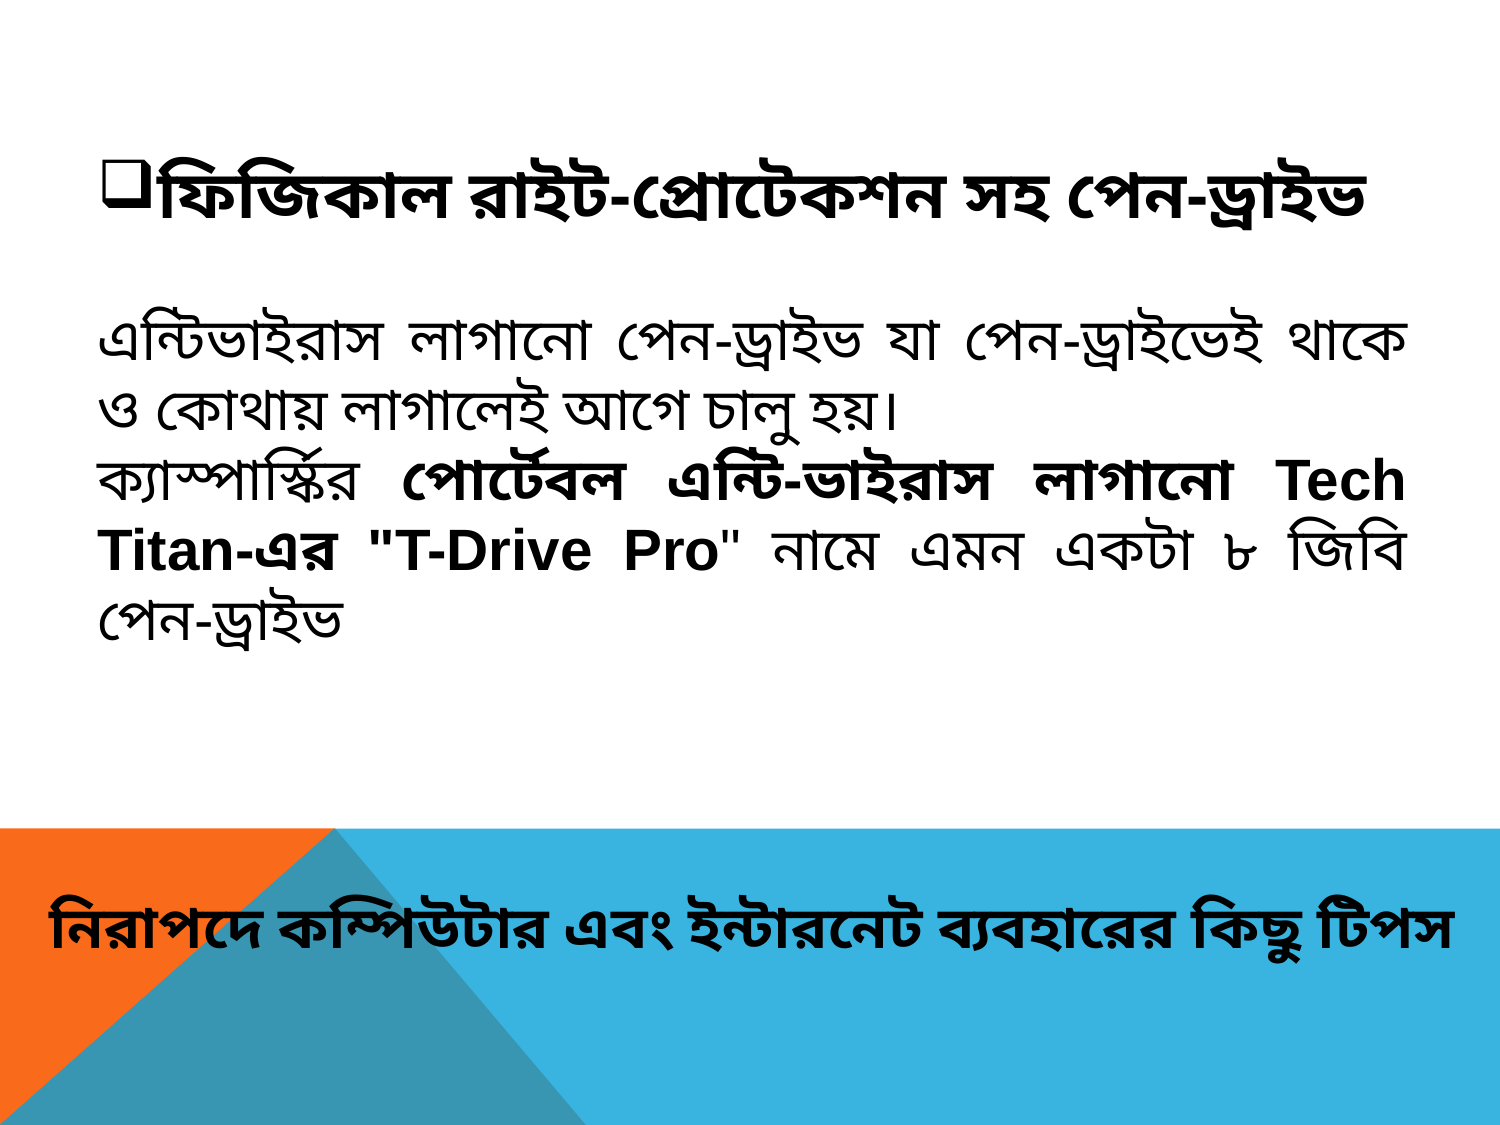

ফিজিকাল রাইট-প্রোটেকশন সহ পেন-ড্রাইভ

এন্টিভাইরাস লাগানো পেন-ড্রাইভ যা পেন-ড্রাইভেই থাকে ও কোথায় লাগালেই আগে চালু হয়।
ক্যাস্পার্স্কির পোর্টেবল এন্টি-ভাইরাস লাগানো Tech Titan-এর "T-Drive Pro" নামে এমন একটা ৮ জিবি পেন-ড্রাইভ
নিরাপদে কম্পিউটার এবং ইন্টারনেট ব্যবহারের কিছু টিপস